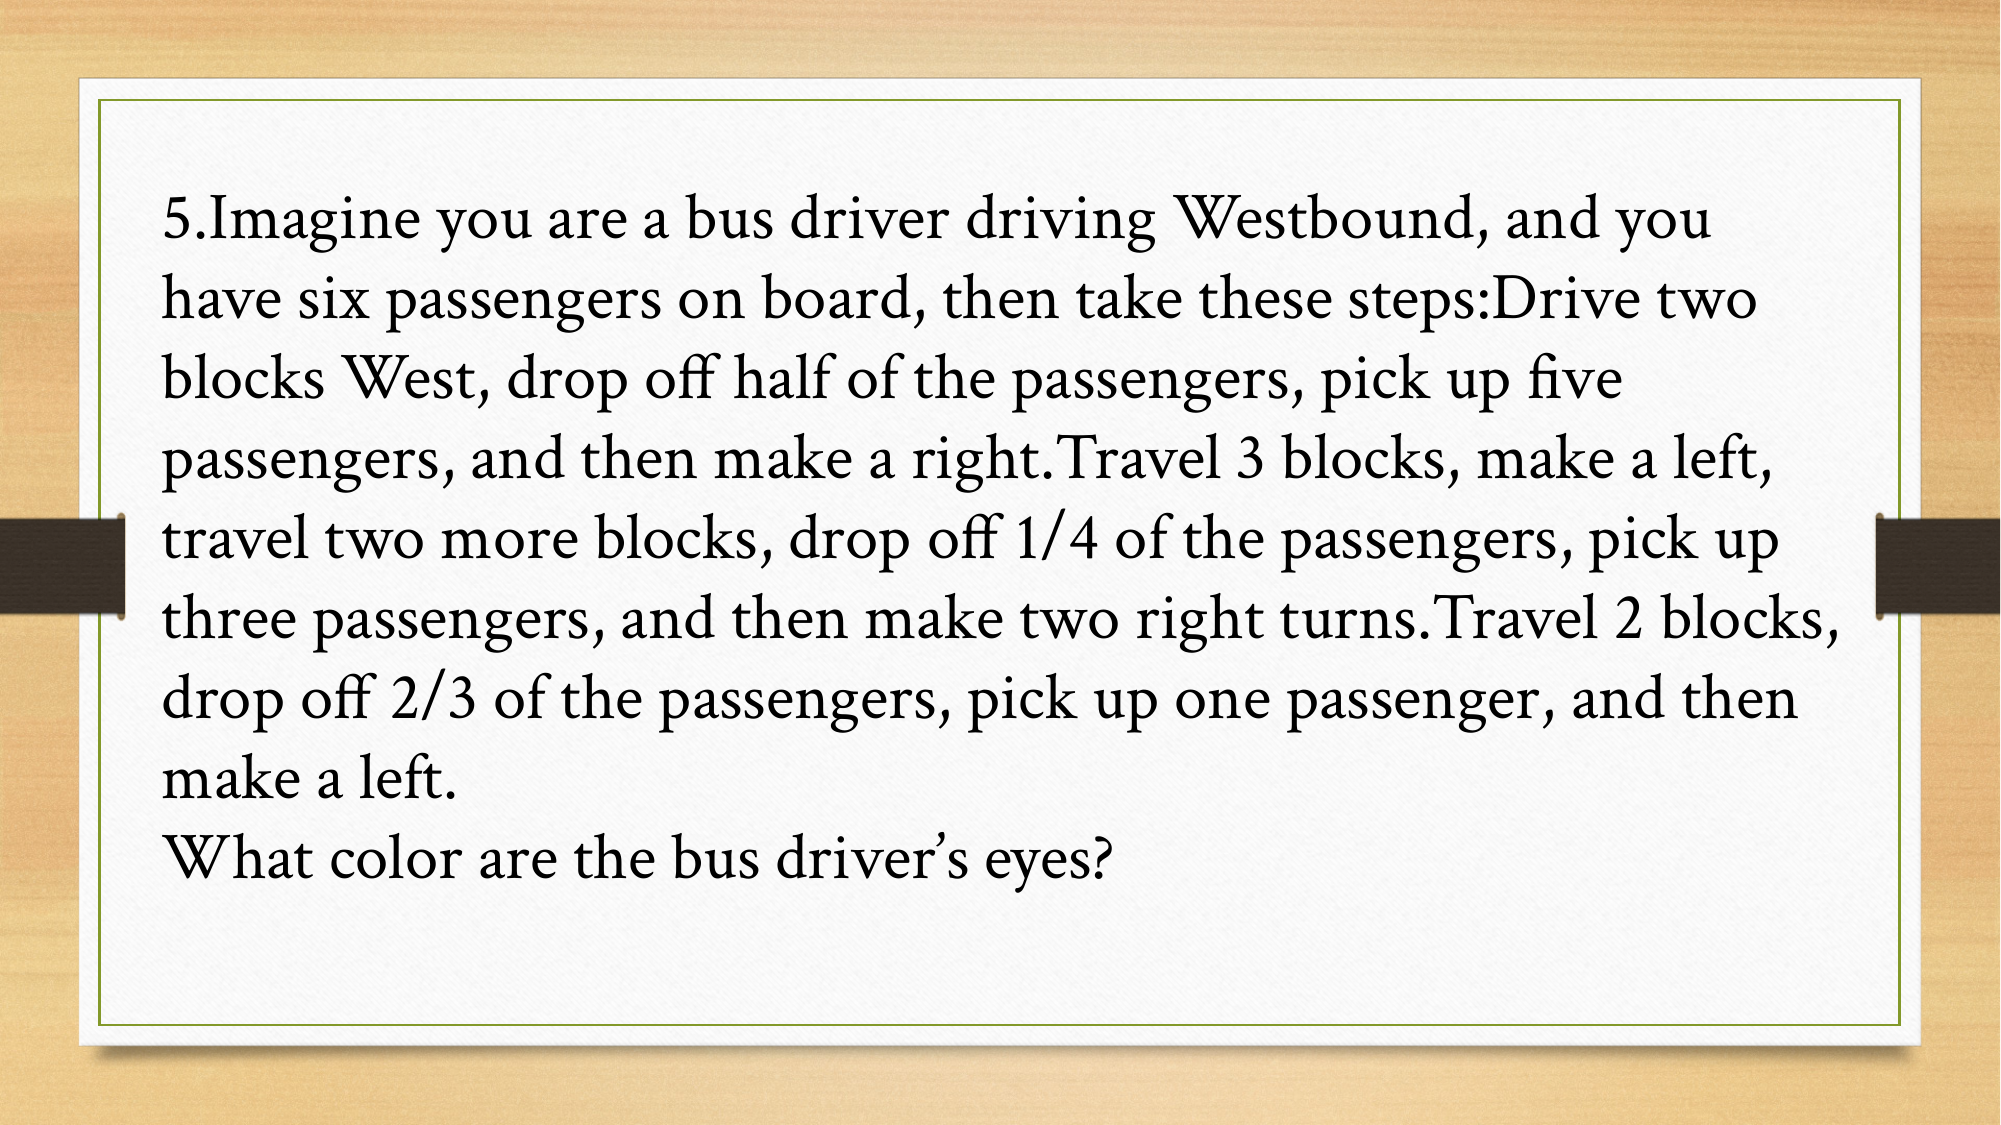

5.Imagine you are a bus driver driving Westbound, and you have six passengers on board, then take these steps:Drive two blocks West, drop off half of the passengers, pick up five passengers, and then make a right.Travel 3 blocks, make a left, travel two more blocks, drop off 1/4 of the passengers, pick up three passengers, and then make two right turns.Travel 2 blocks, drop off 2/3 of the passengers, pick up one passenger, and then make a left.
What color are the bus driver’s eyes?